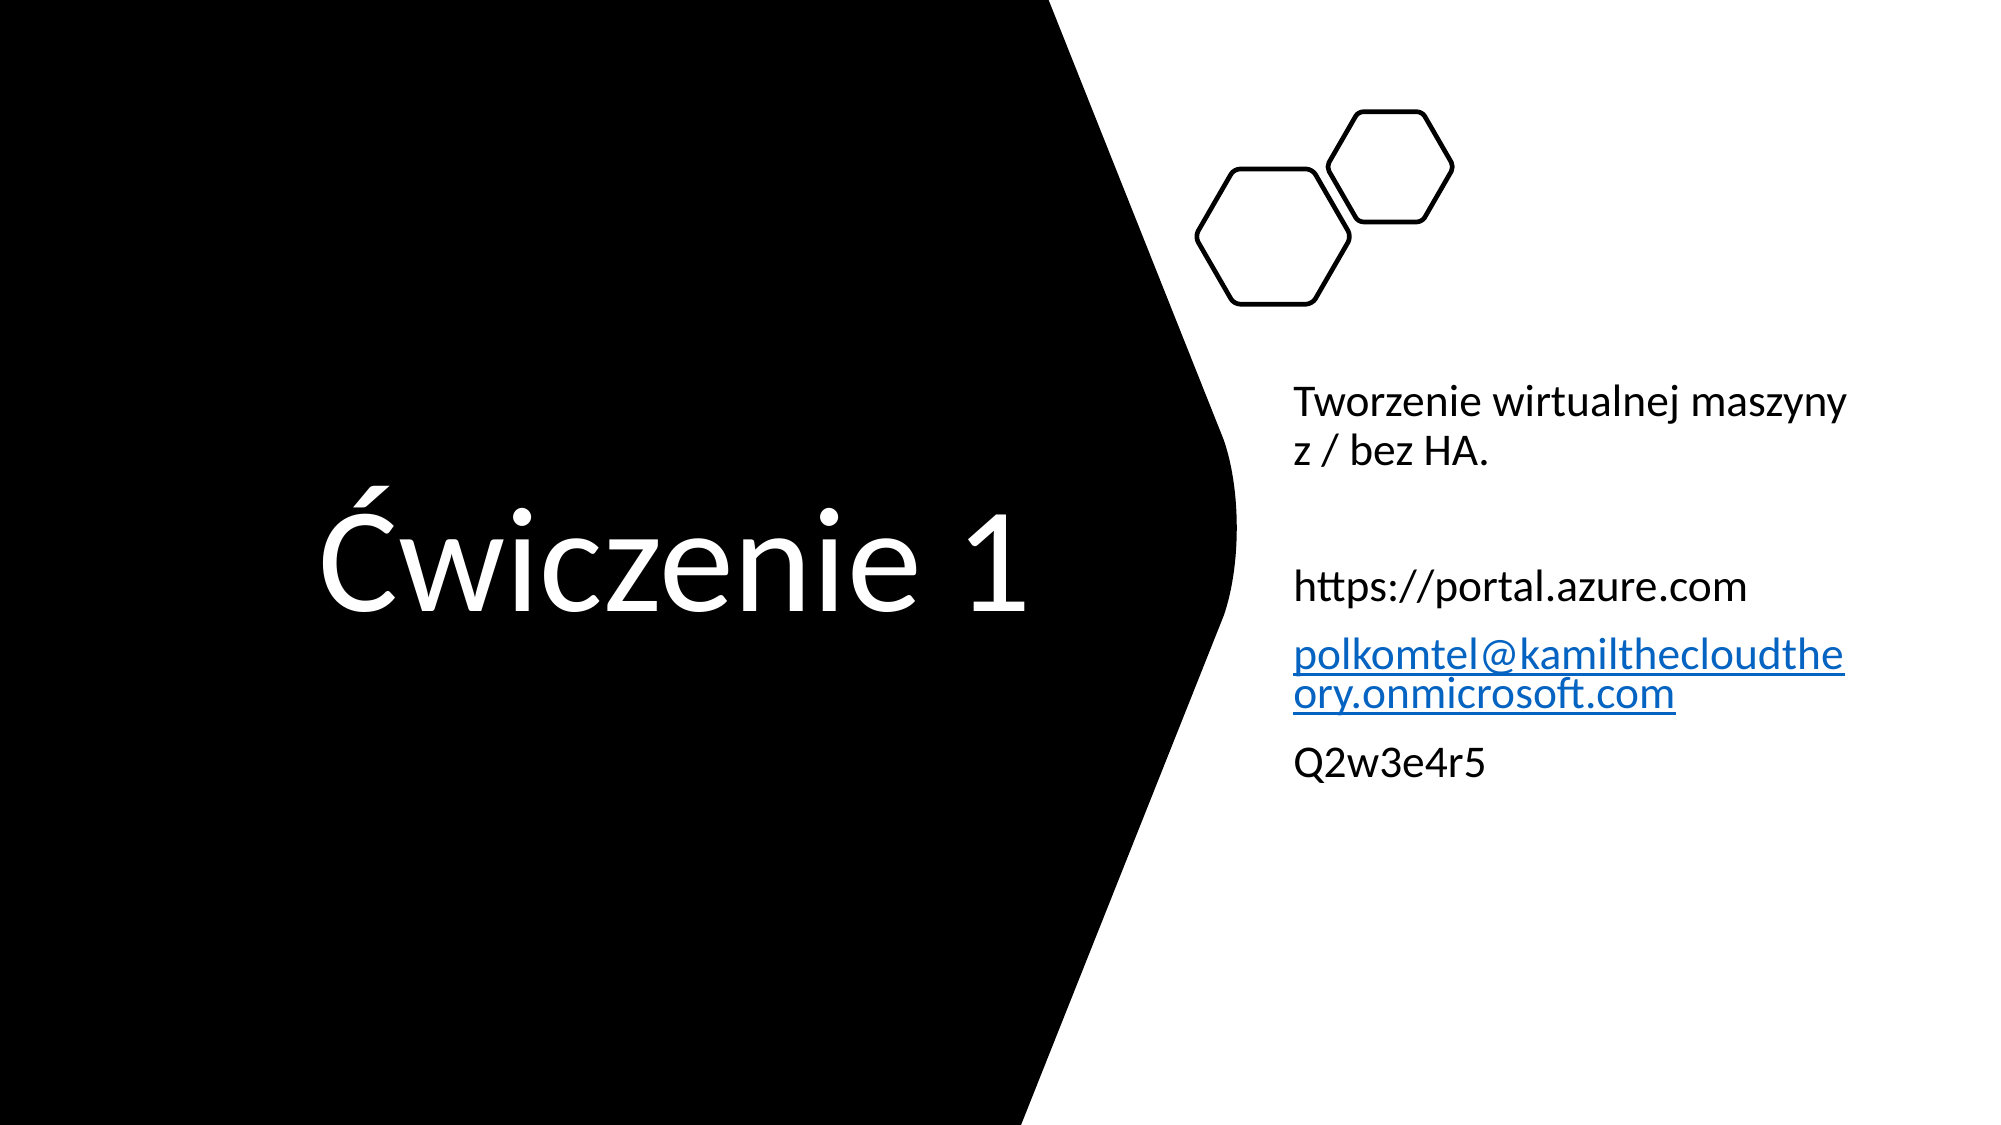

# Ćwiczenie 1
Tworzenie wirtualnej maszyny z / bez HA.

https://portal.azure.com
polkomtel@kamilthecloudtheory.onmicrosoft.com
Q2w3e4r5